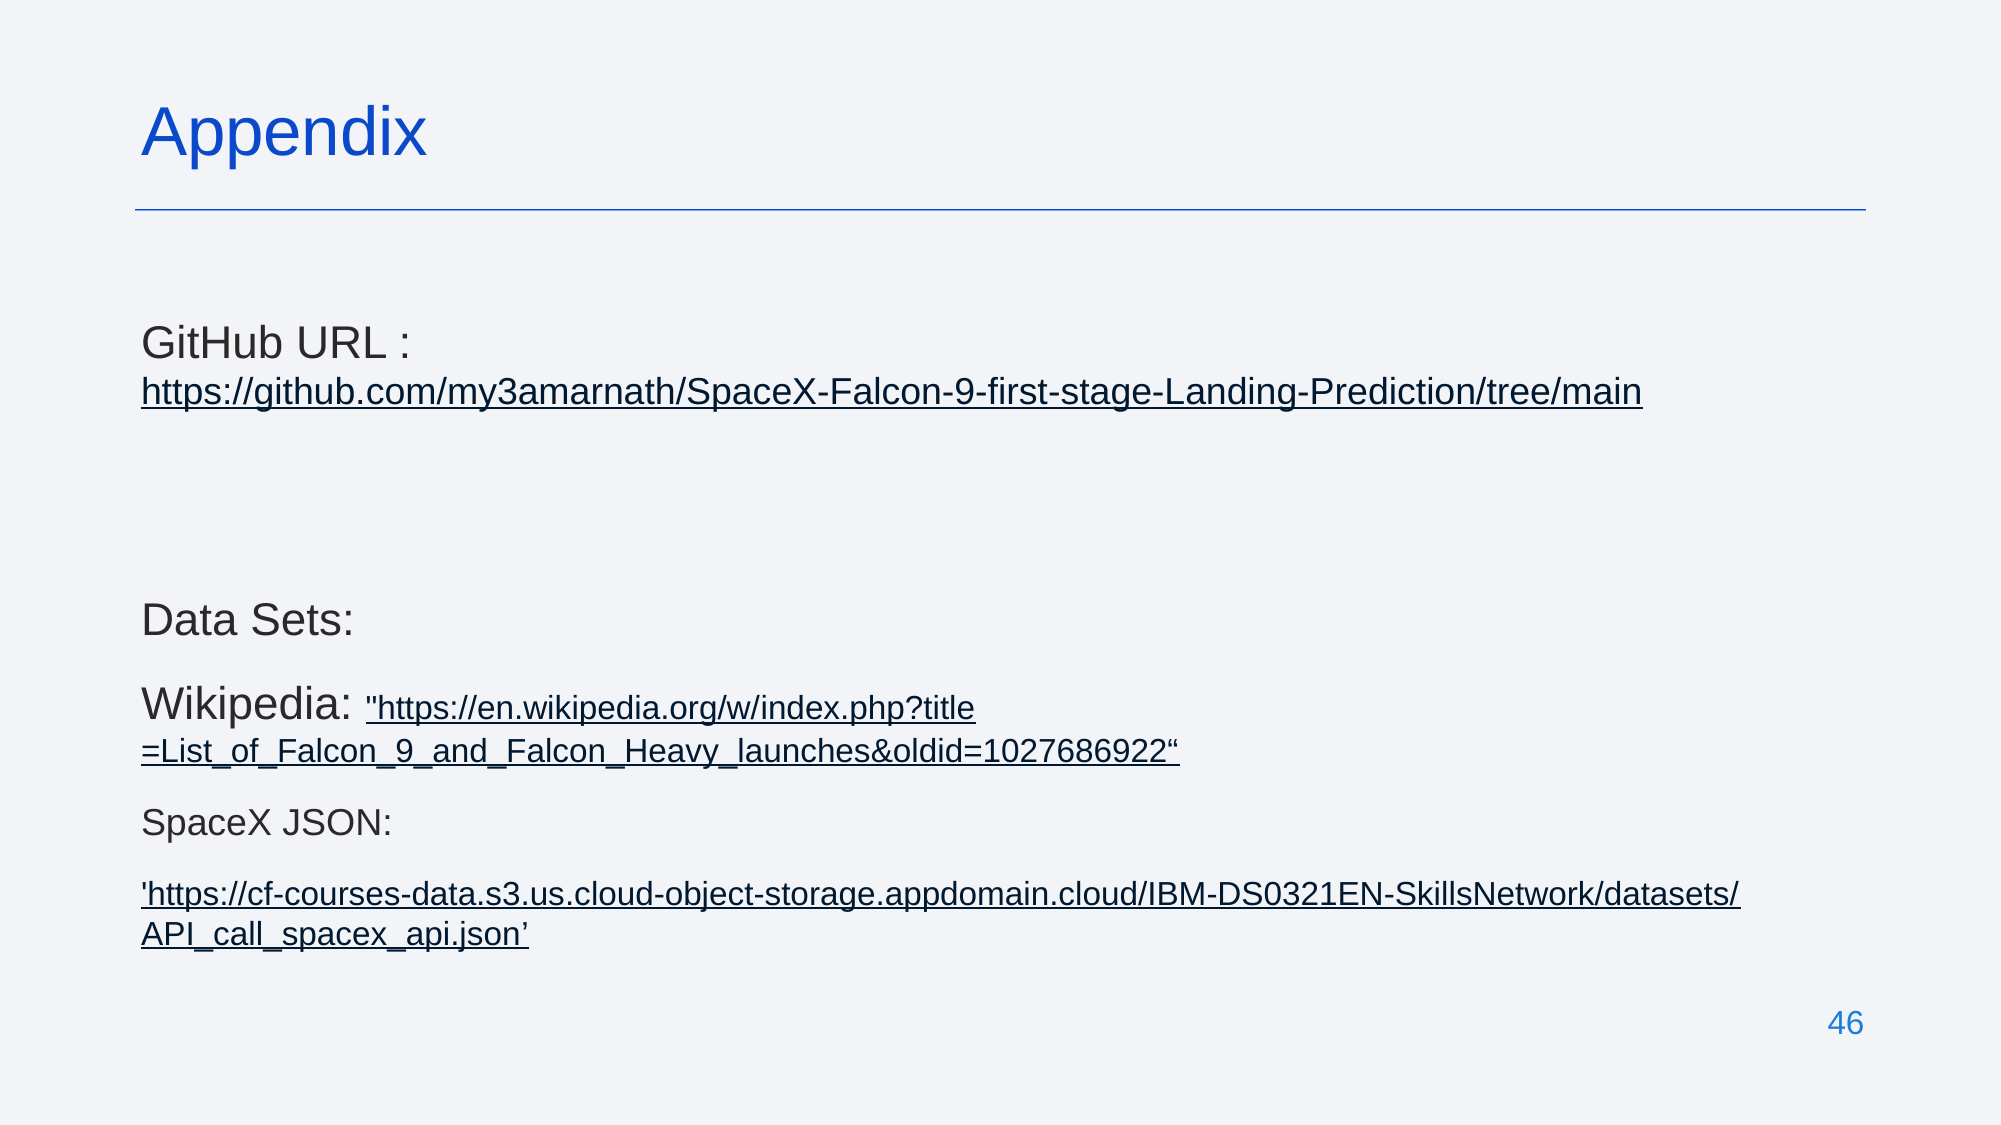

Appendix
GitHub URL : https://github.com/my3amarnath/SpaceX-Falcon-9-first-stage-Landing-Prediction/tree/main

Data Sets:
Wikipedia: "https://en.wikipedia.org/w/index.php?title=List_of_Falcon_9_and_Falcon_Heavy_launches&oldid=1027686922“
SpaceX JSON:
'https://cf-courses-data.s3.us.cloud-object-storage.appdomain.cloud/IBM-DS0321EN-SkillsNetwork/datasets/API_call_spacex_api.json’

46